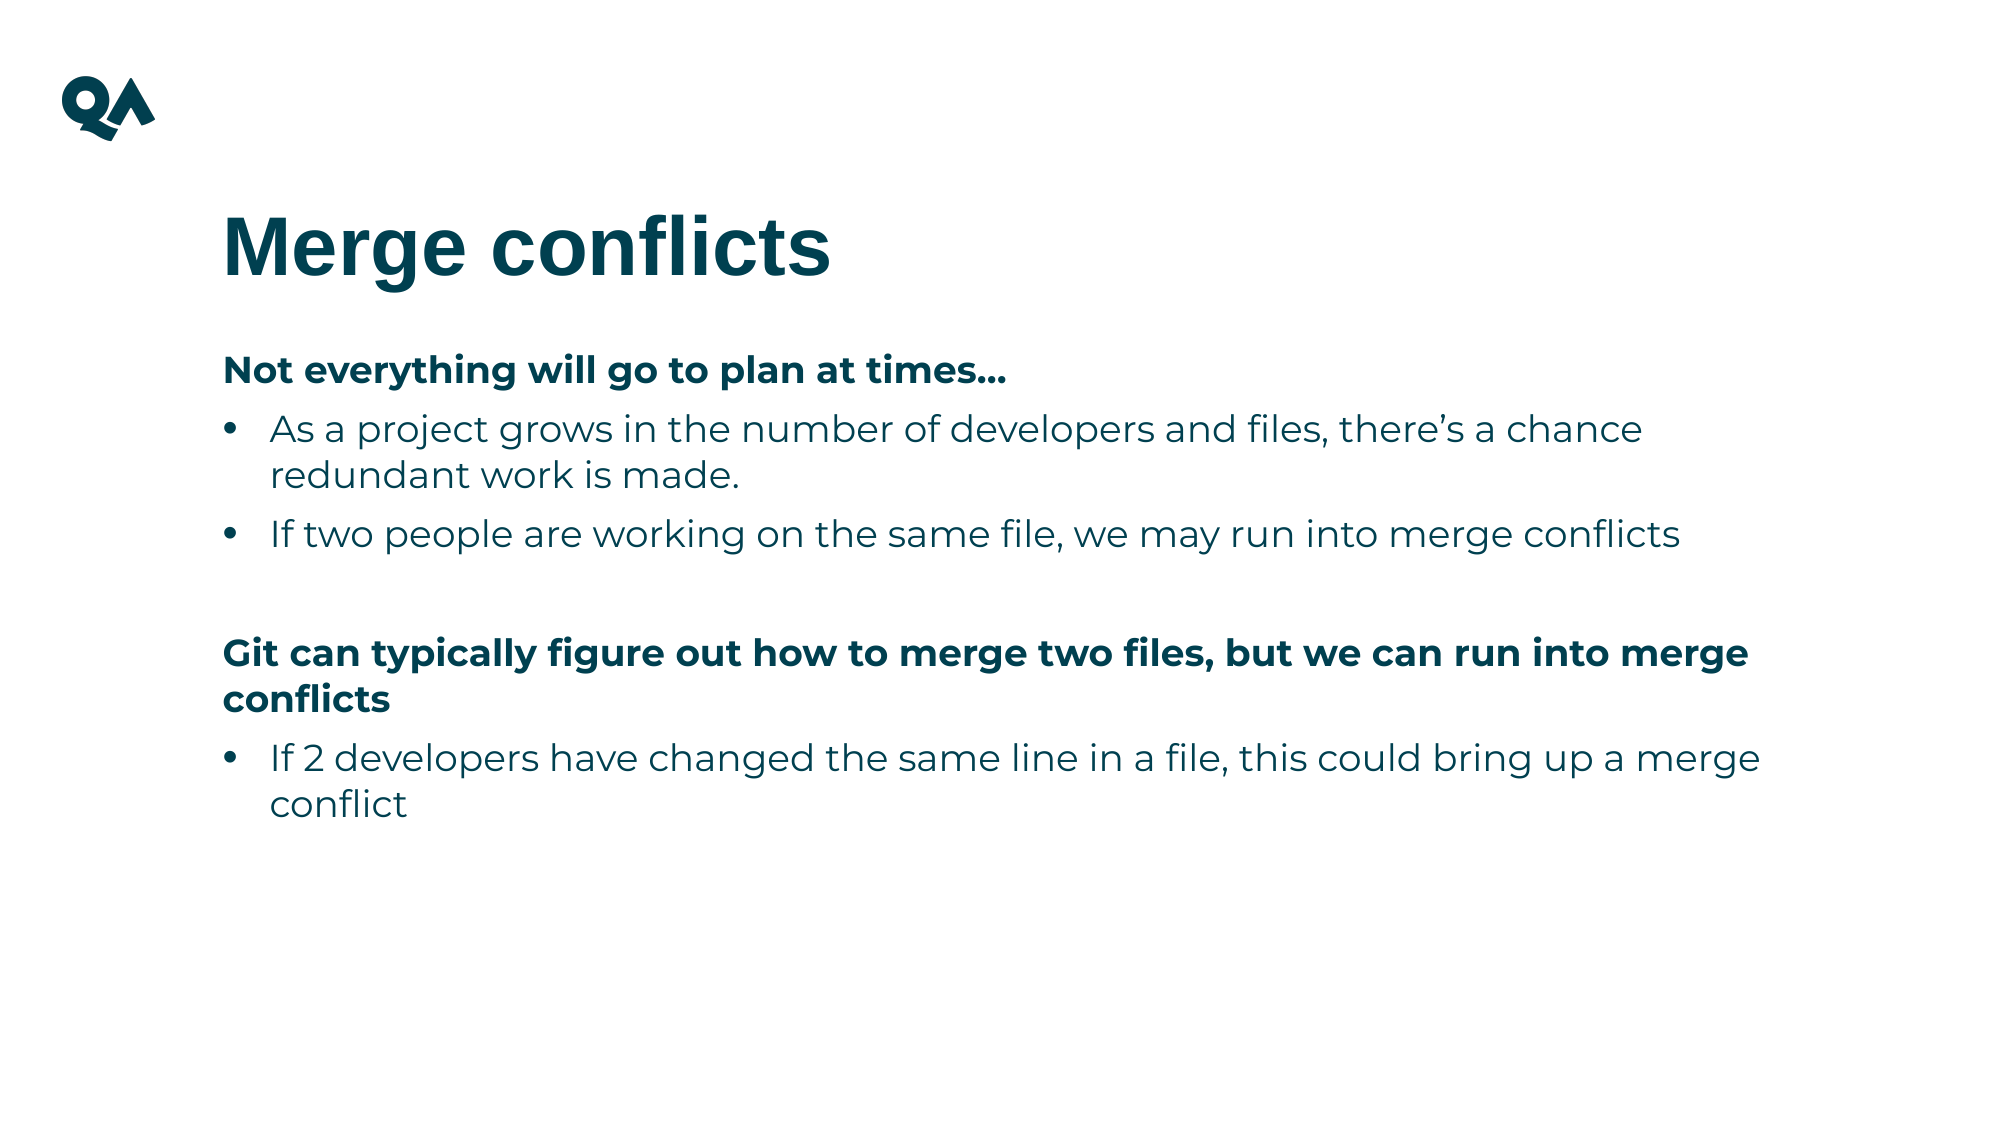

Merge conflicts
Not everything will go to plan at times…
As a project grows in the number of developers and files, there’s a chance redundant work is made.
If two people are working on the same file, we may run into merge conflicts

Git can typically figure out how to merge two files, but we can run into merge conflicts
If 2 developers have changed the same line in a file, this could bring up a merge conflict